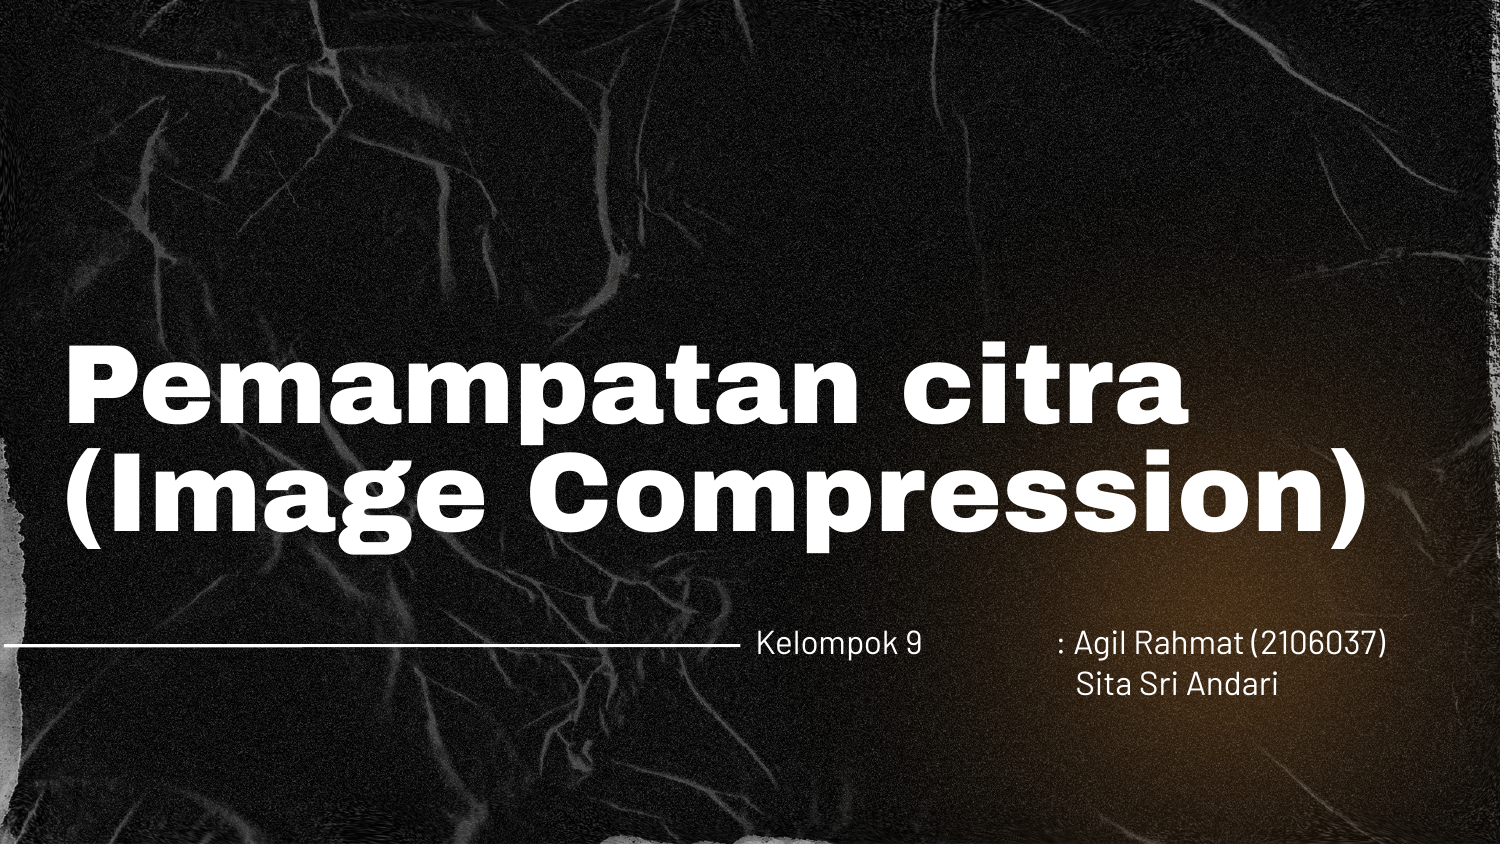

# Pemampatan citra (Image Compression)
Kelompok 9	: Agil Rahmat (2106037)
		   Sita Sri Andari